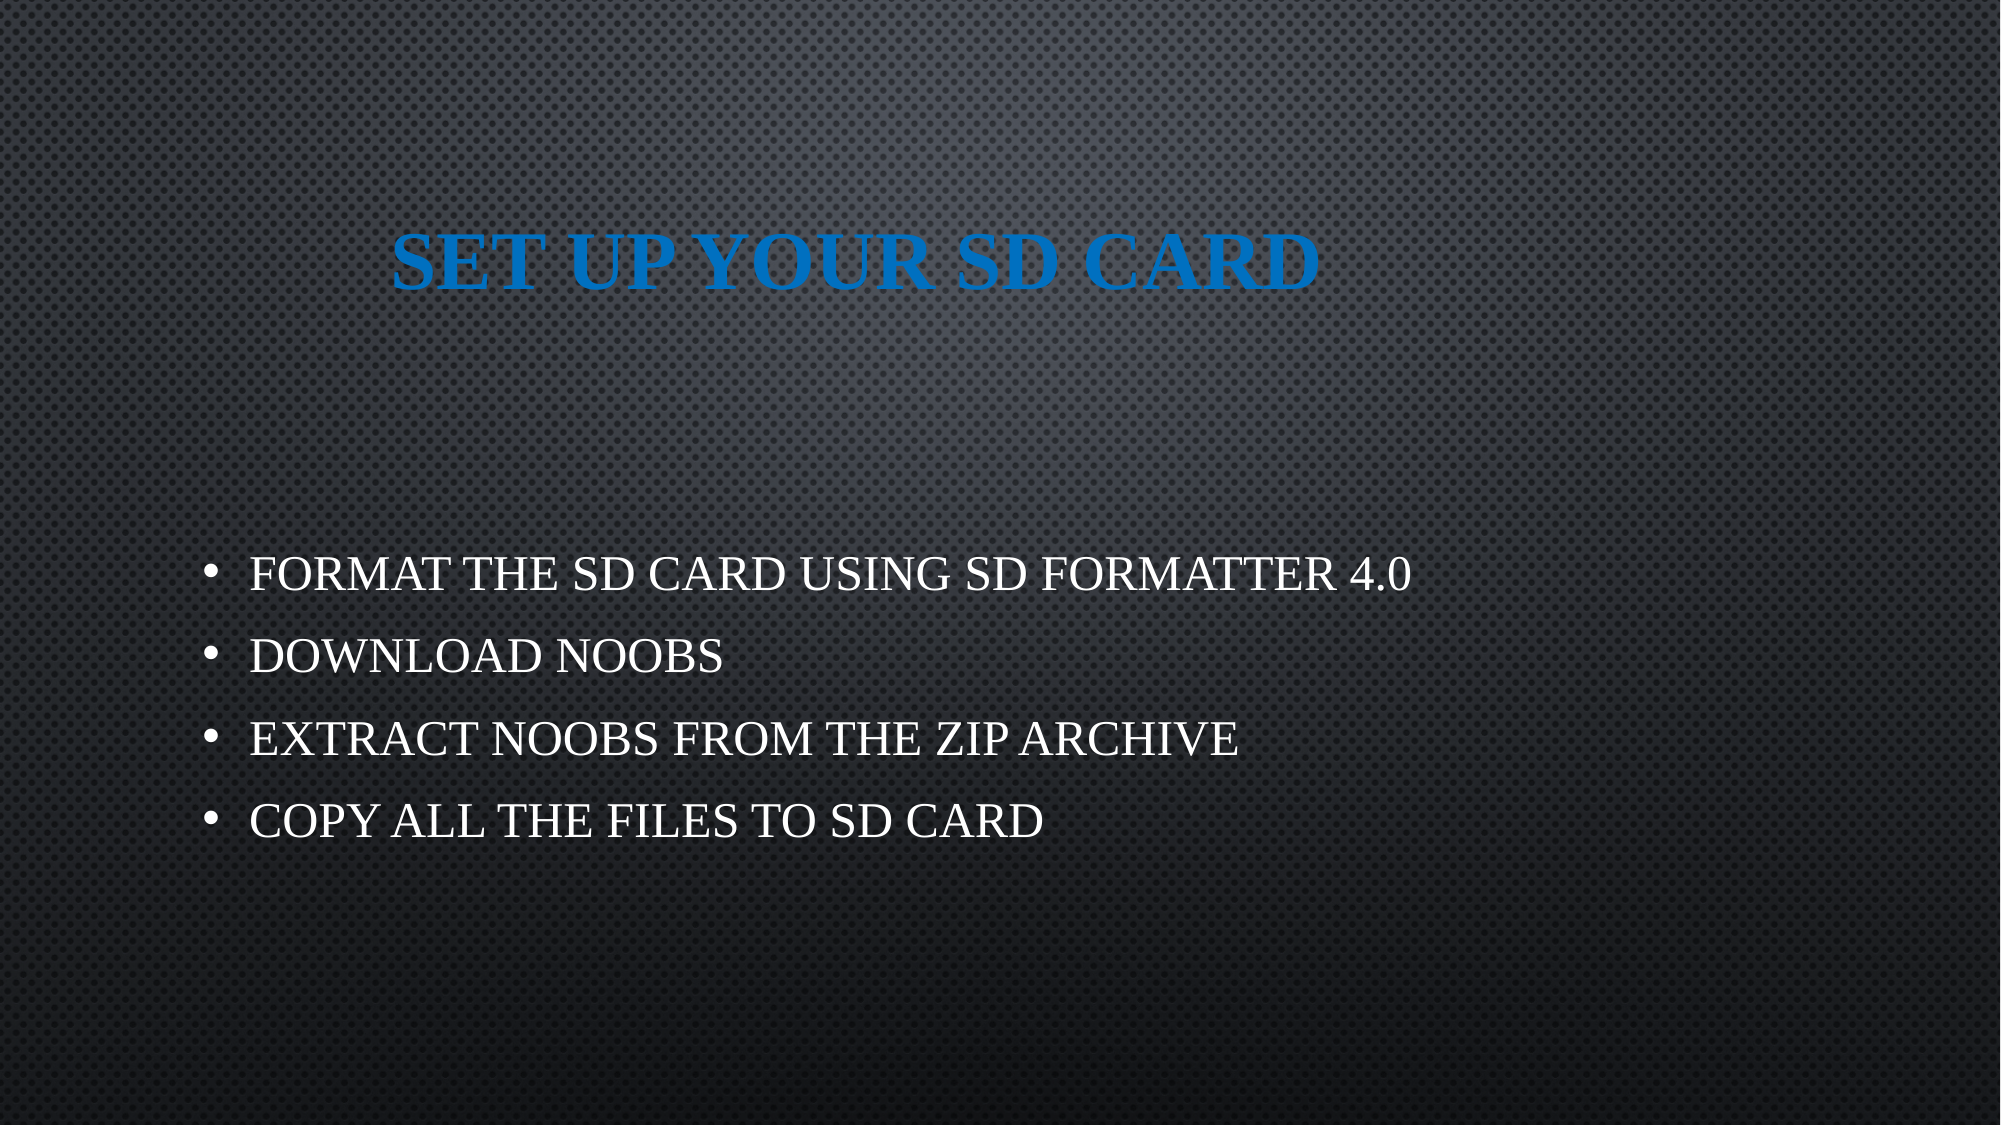

# Set up your SD card
Format the SD card using SD Formatter 4.0
Download NOOBS
Extract NOOBS from the zip archive
Copy all the files to SD card